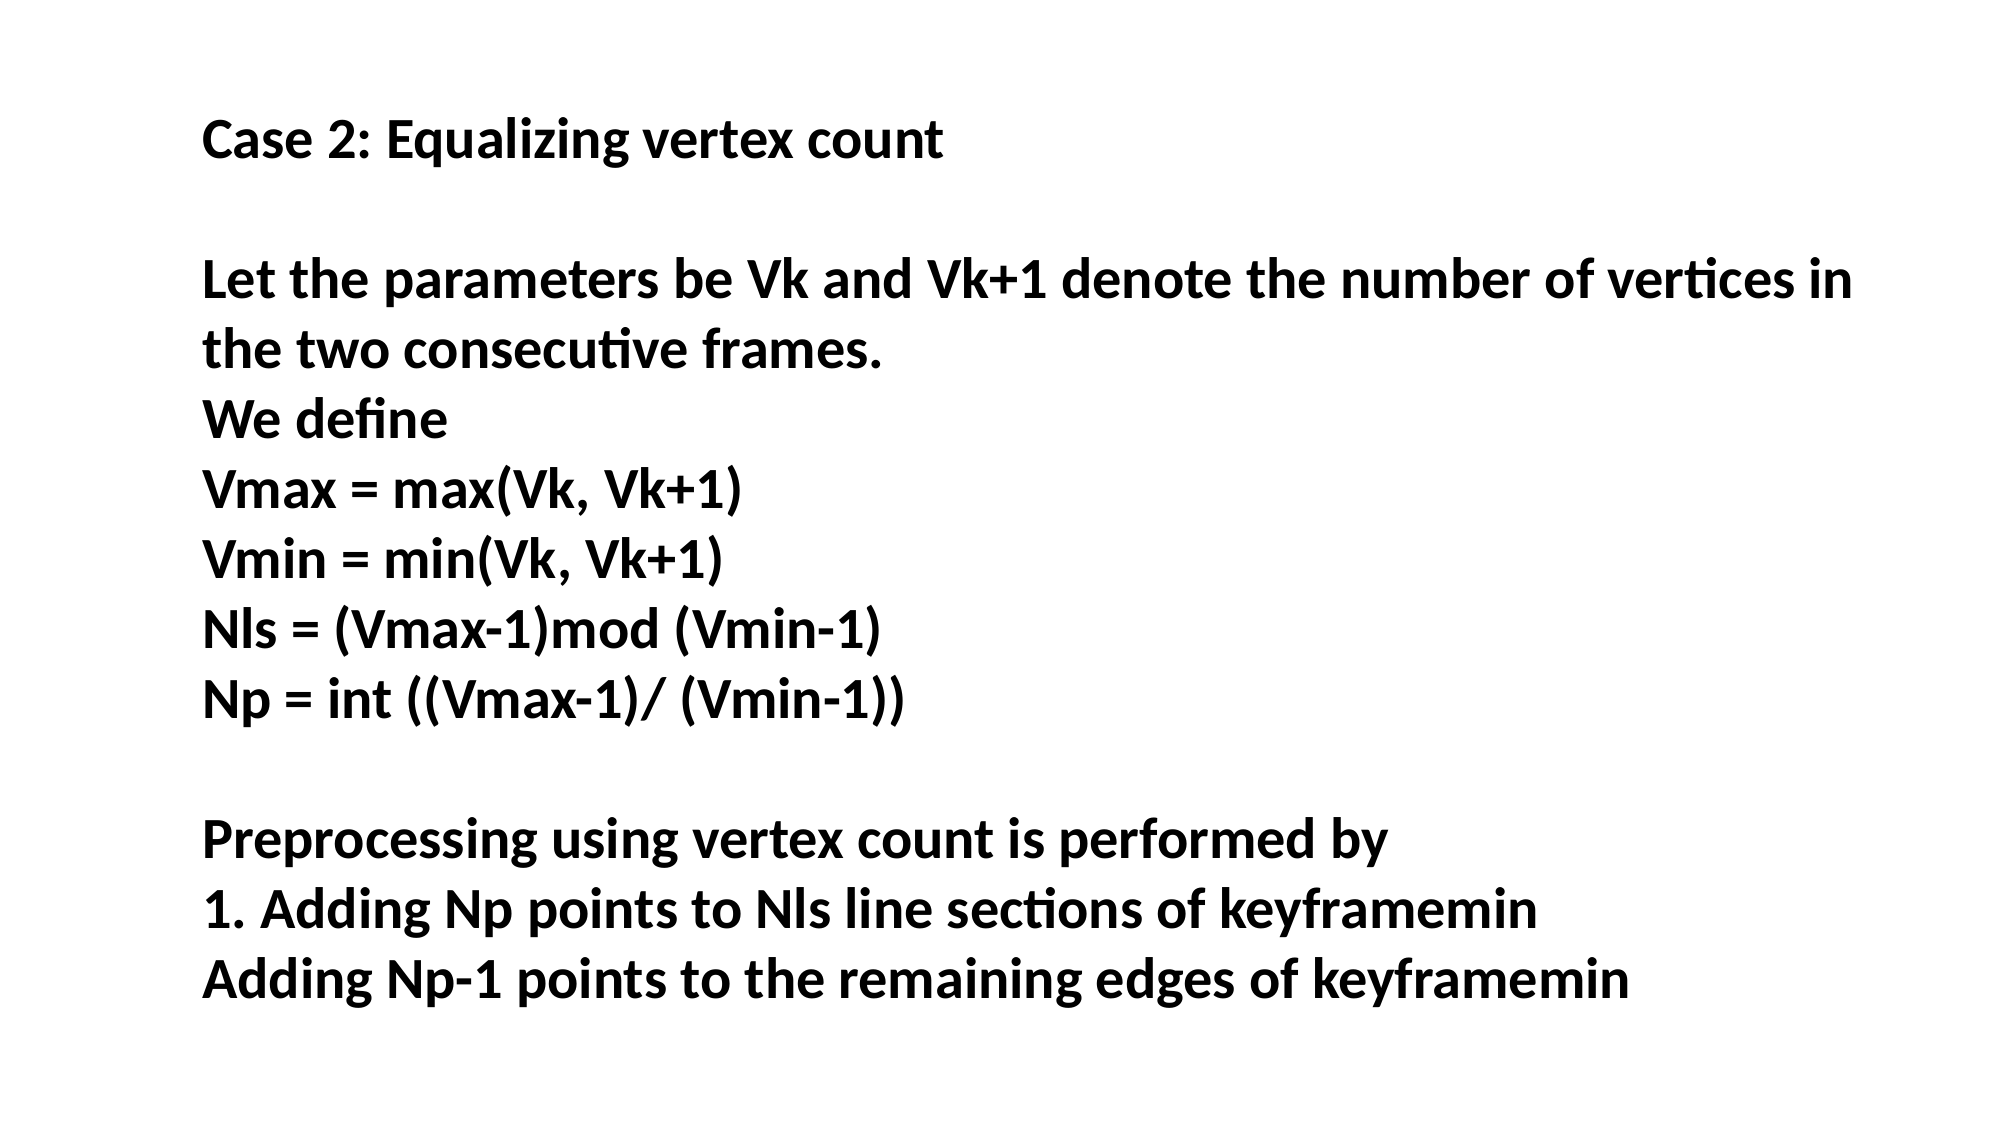

Case 2: Equalizing vertex count

Let the parameters be Vk and Vk+1 denote the number of vertices in the two consecutive frames.
We define
Vmax = max(Vk, Vk+1)
Vmin = min(Vk, Vk+1)
Nls = (Vmax-1)mod (Vmin-1)
Np = int ((Vmax-1)/ (Vmin-1))

Preprocessing using vertex count is performed by
1. Adding Np points to Nls line sections of keyframemin
Adding Np-1 points to the remaining edges of keyframemin